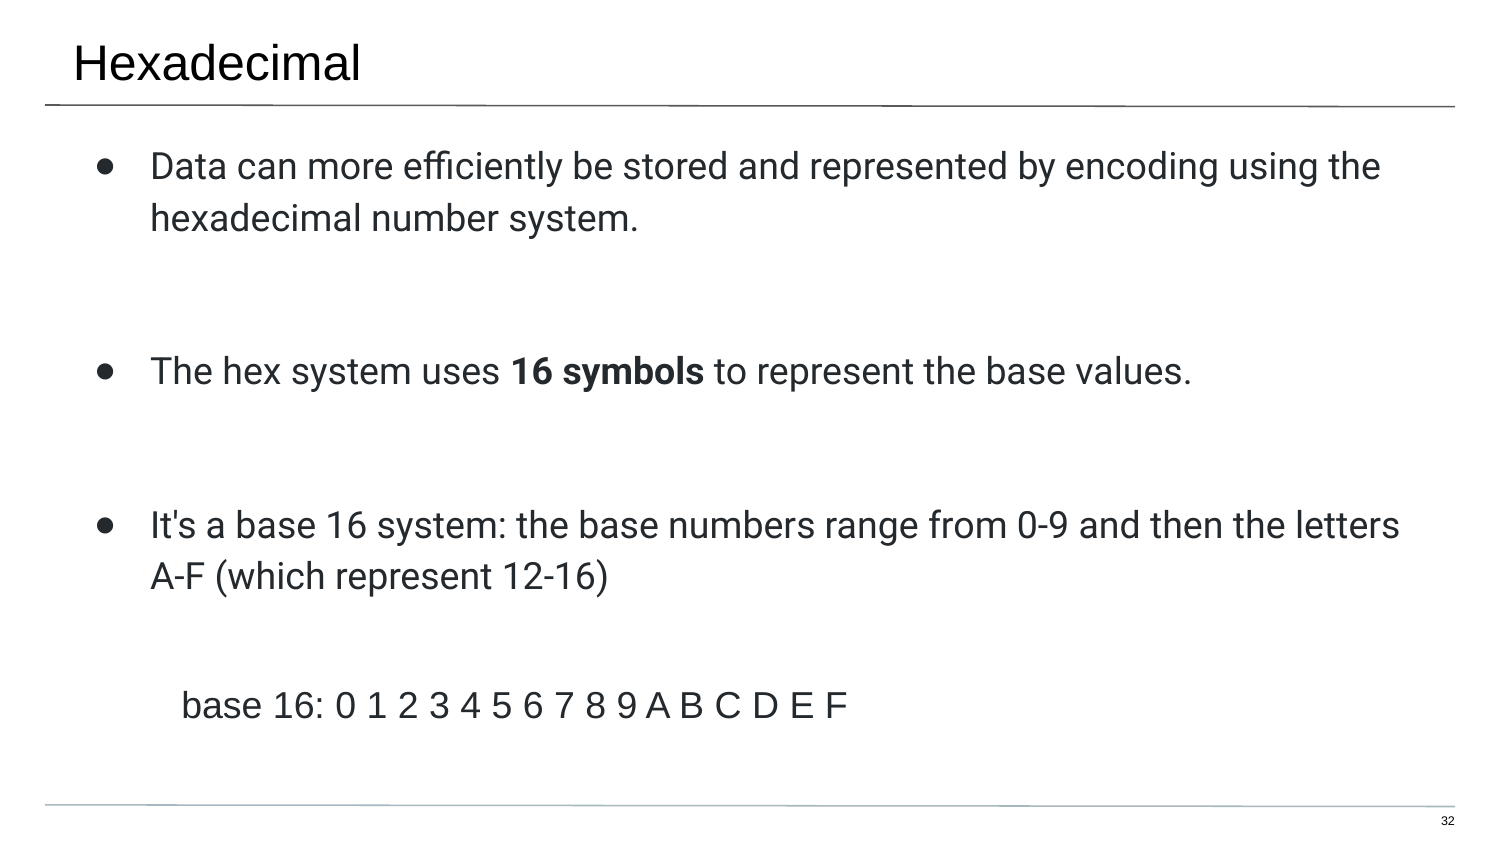

# Hexadecimal
Data can more efficiently be stored and represented by encoding using the hexadecimal number system.

The hex system uses 16 symbols to represent the base values.

It's a base 16 system: the base numbers range from 0-9 and then the letters A-F (which represent 12-16)
   base 16: 0 1 2 3 4 5 6 7 8 9 A B C D E F

32